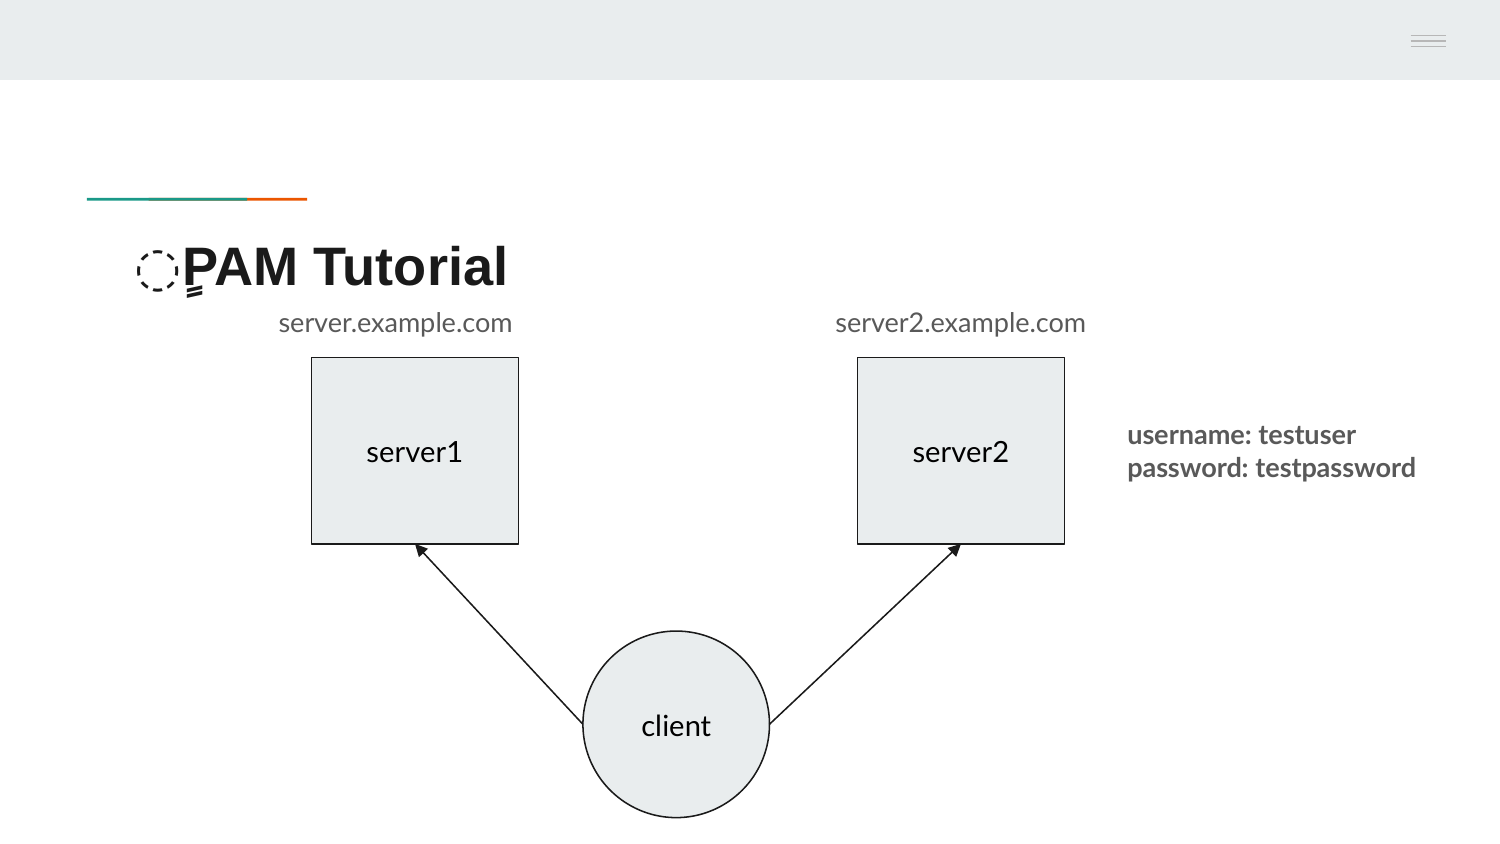

# ٍPAM Tutorial
server.example.com
server2.example.com
server1
server2
username: testuser
password: testpassword
client